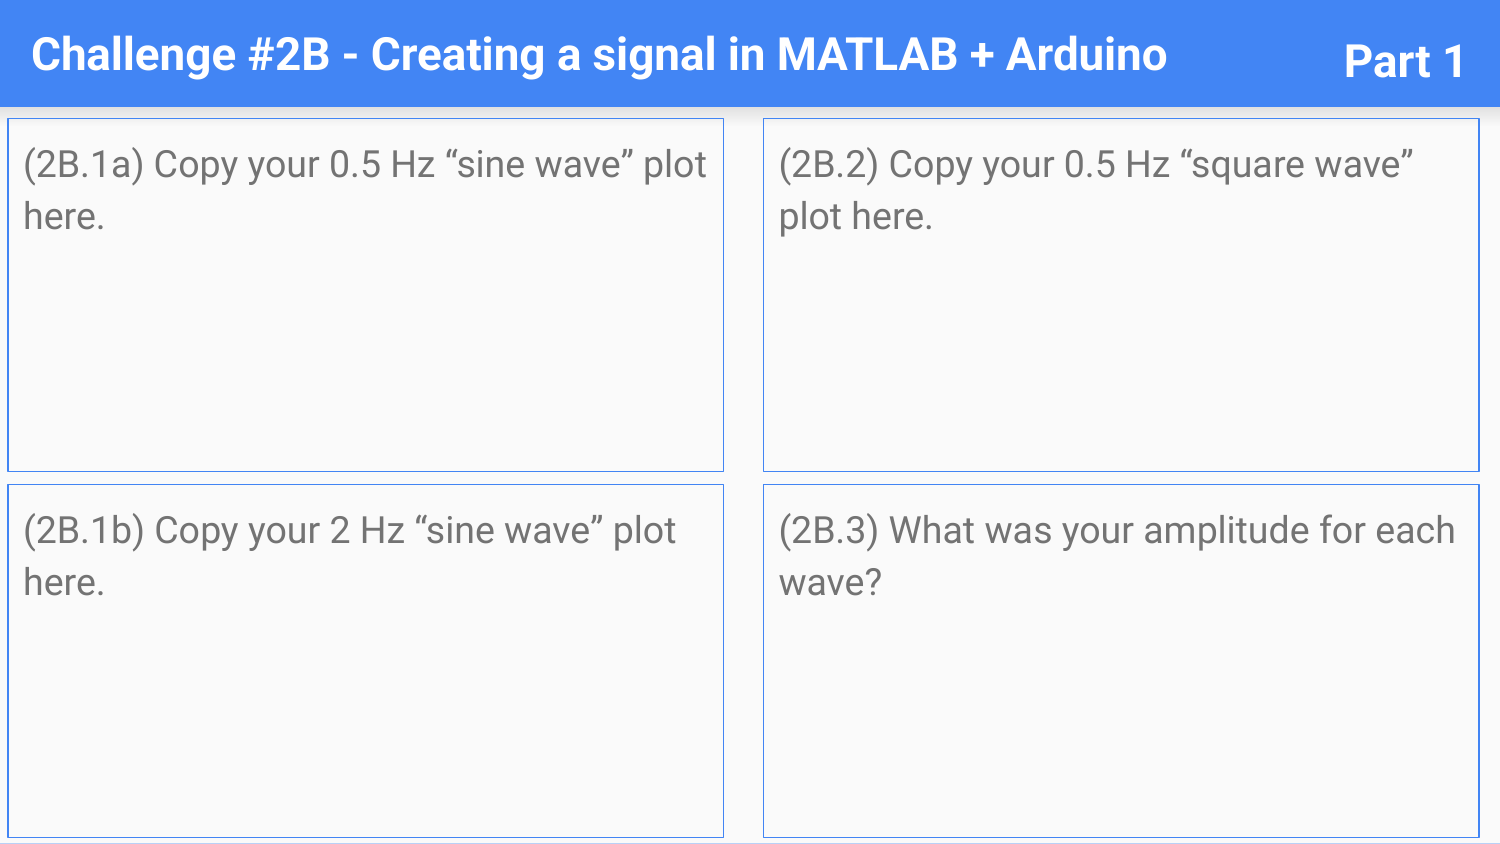

# Challenge #2B - Creating a signal in MATLAB + Arduino
Part 1
(2B.1a) Copy your 0.5 Hz “sine wave” plot here.
(2B.2) Copy your 0.5 Hz “square wave” plot here.
(2B.1b) Copy your 2 Hz “sine wave” plot here.
(2B.3) What was your amplitude for each wave?